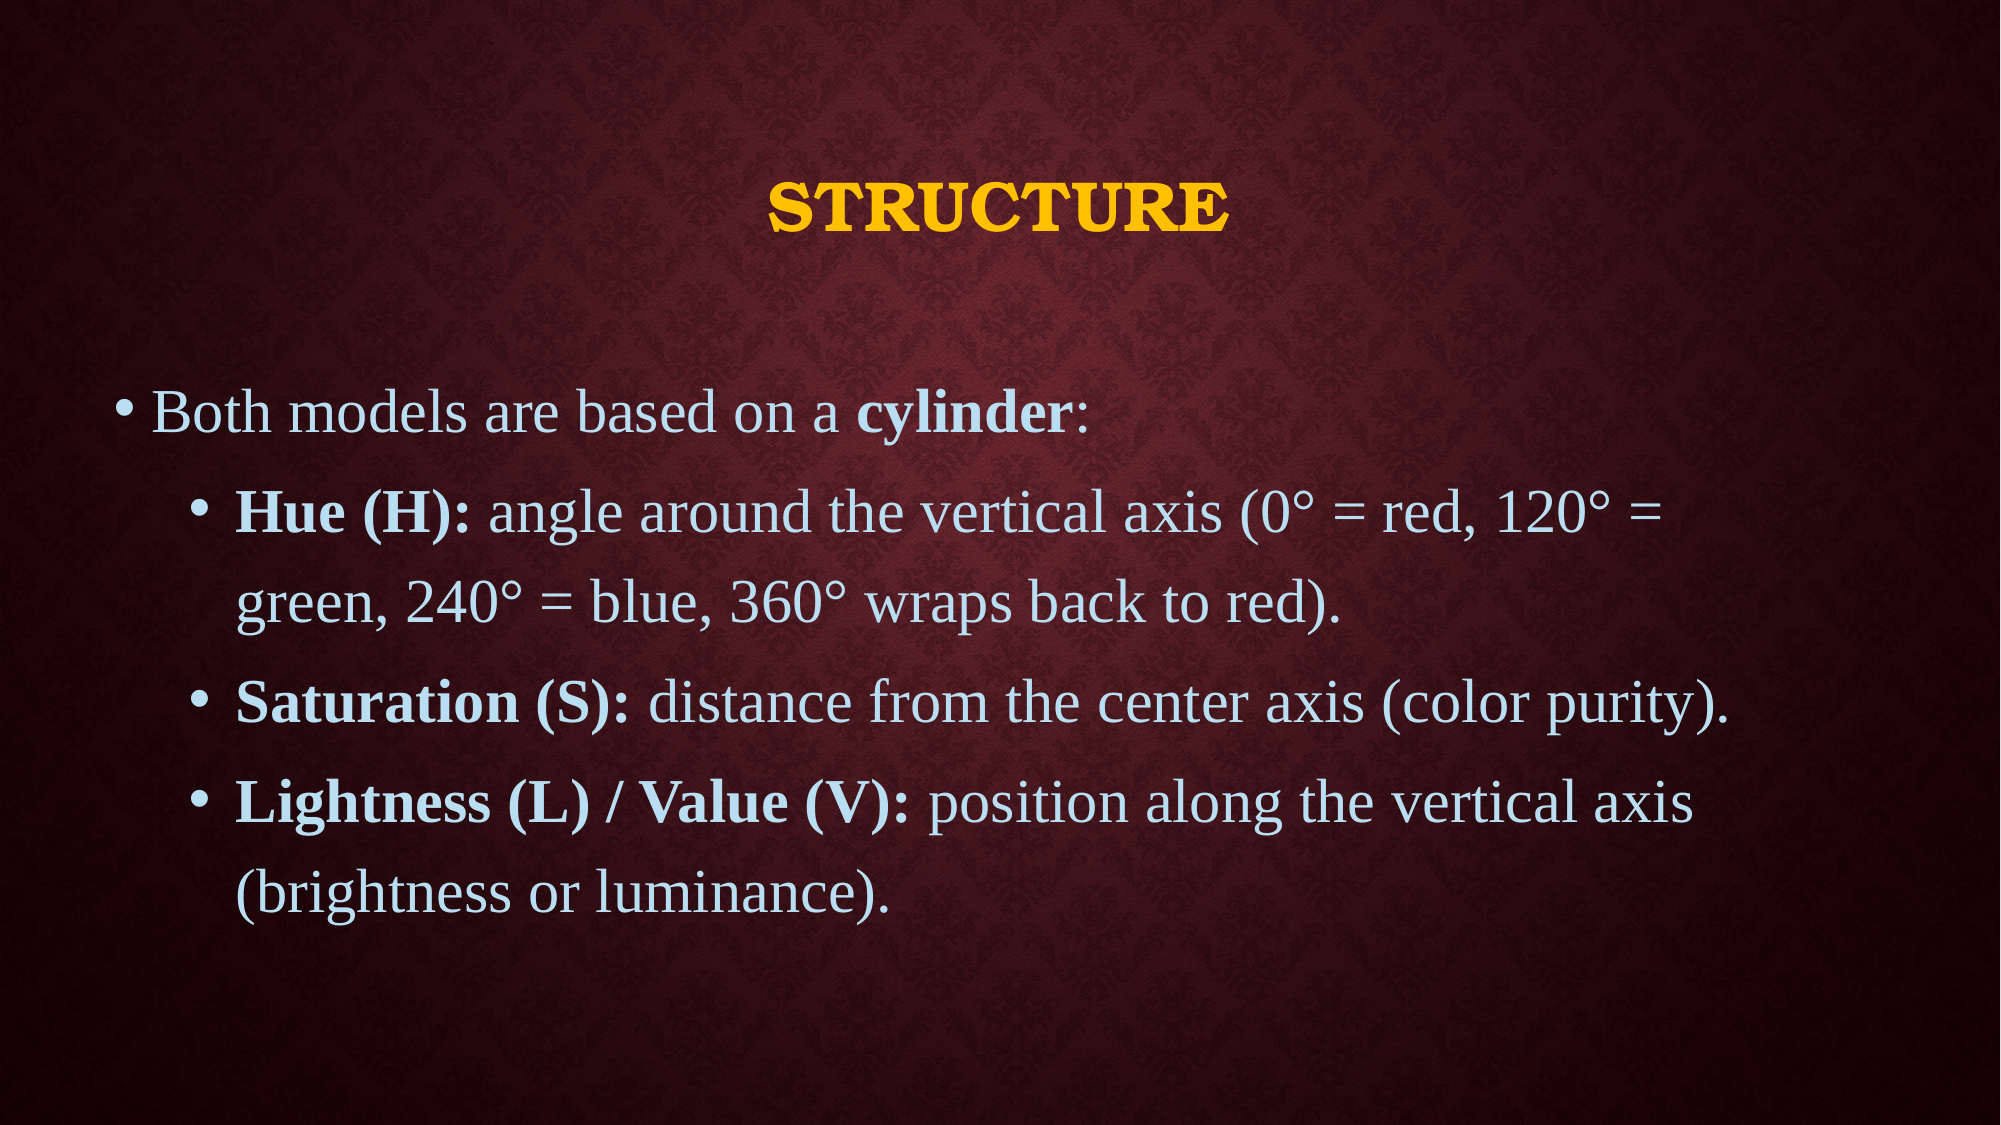

# Structure
Both models are based on a cylinder:
Hue (H): angle around the vertical axis (0° = red, 120° = green, 240° = blue, 360° wraps back to red).
Saturation (S): distance from the center axis (color purity).
Lightness (L) / Value (V): position along the vertical axis (brightness or luminance).